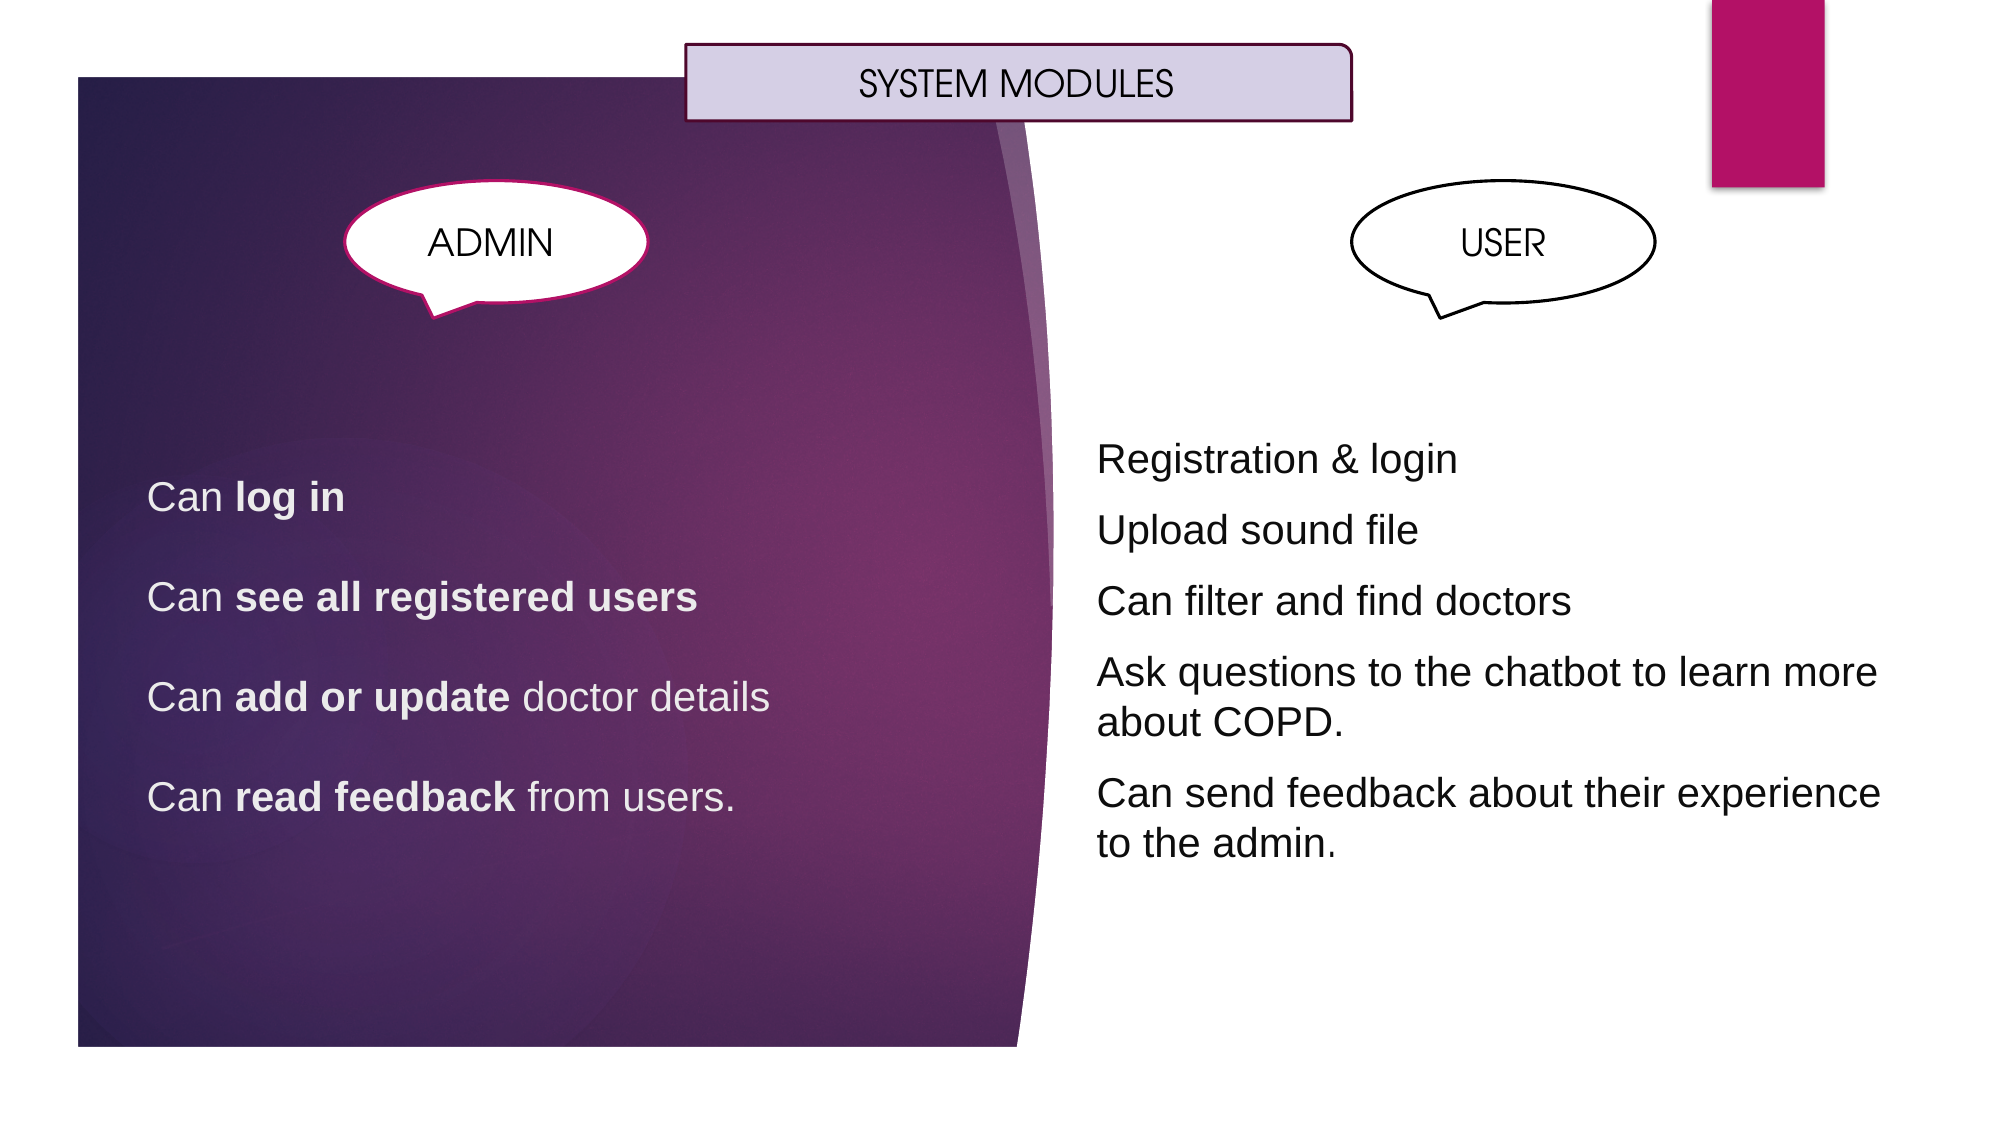

SYSTEM MODULES
ADMIN
USER
# Can log in Can see all registered users Can add or update doctor details Can read feedback from users.
Registration & login
Upload sound file
Can filter and find doctors
Ask questions to the chatbot to learn more about COPD.
Can send feedback about their experience to the admin.